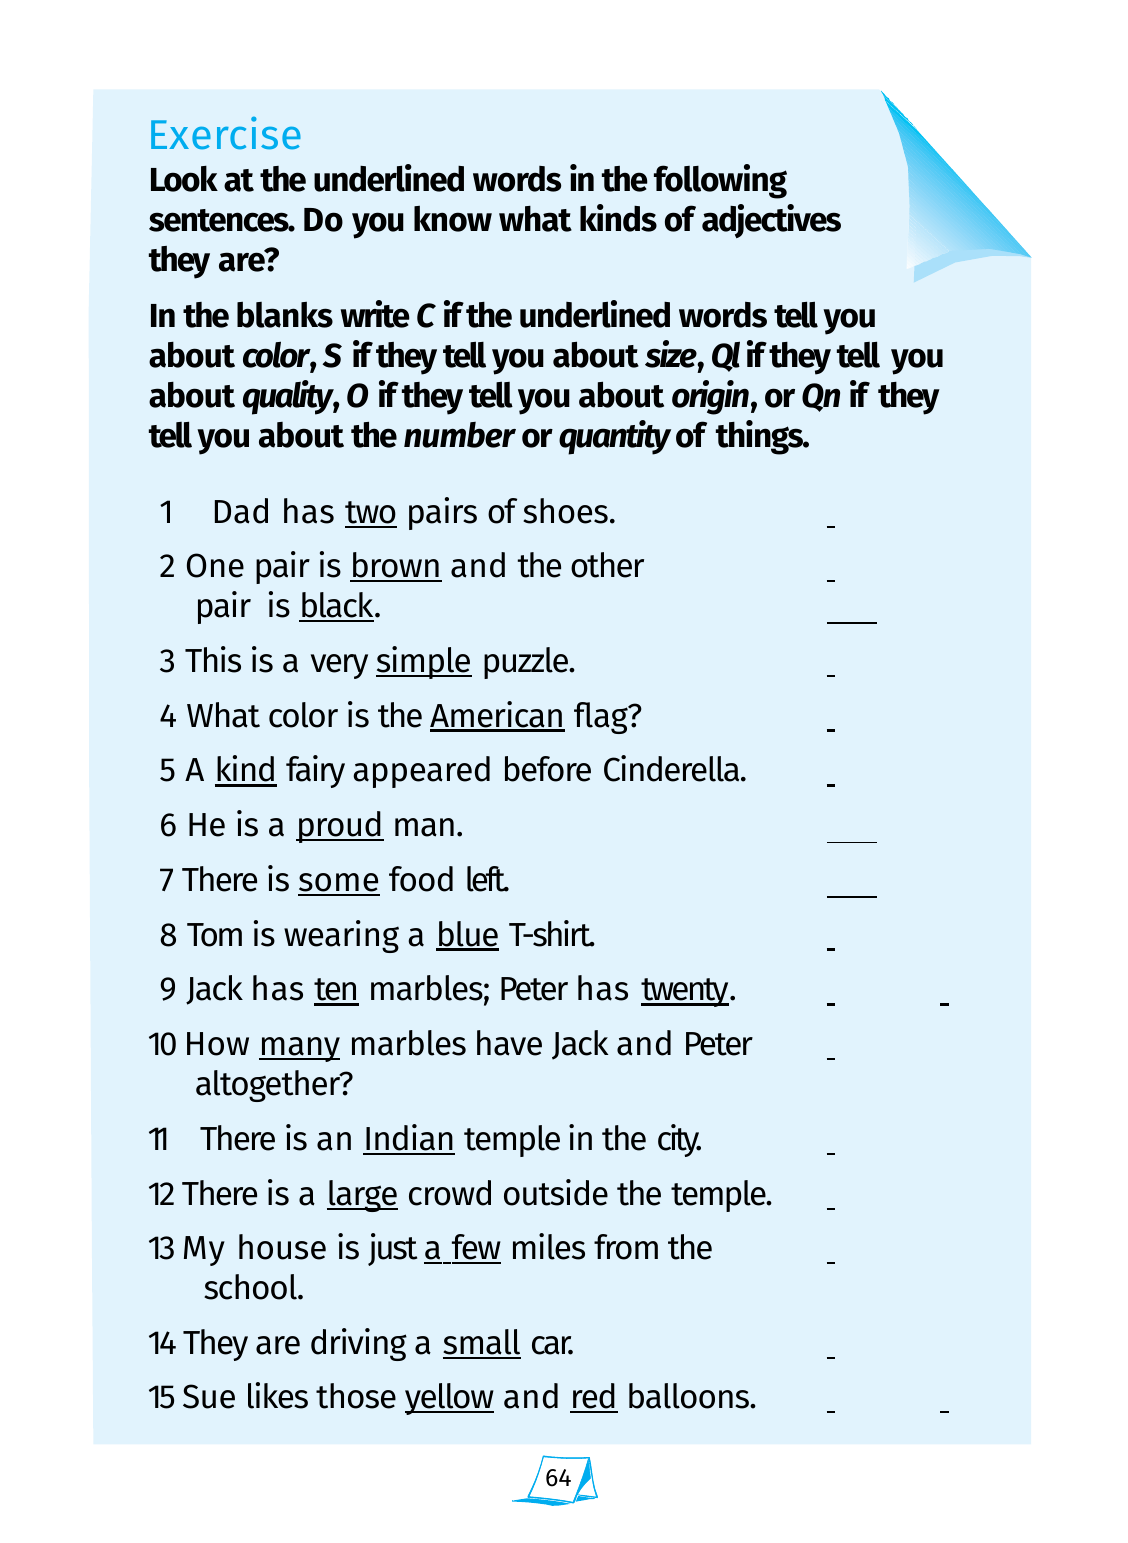

Exercise
Look at the underlined words in the following  sentences. Do you know what kinds of adjectives  they are?
In the blanks write C if the underlined words tell you  about color, S if they tell you about size, Ql if they tell  you about quality, O if they tell you about origin, or Qn if  they tell you about the number or quantity of things.
| 1 Dad has two pairs of shoes. |  |  |
| --- | --- | --- |
| 2 One pair is brown and the other pair is black. |  |  |
| 3 This is a very simple puzzle. |  |  |
| 4 What color is the American flag? |  |  |
| 5 A kind fairy appeared before Cinderella. |  |  |
| 6 He is a proud man. |  |  |
| 7 There is some food left. |  |  |
| 8 Tom is wearing a blue T-shirt. |  |  |
| 9 Jack has ten marbles; Peter has twenty. |  |  |
| 10 How many marbles have Jack and Peter altogether? |  |  |
| 11 There is an Indian temple in the city. |  |  |
| 12 There is a large crowd outside the temple. |  |  |
| 13 My house is just a few miles from the school. |  |  |
| 14 They are driving a small car. |  |  |
| 15 Sue likes those yellow and red balloons. |  |  |

64